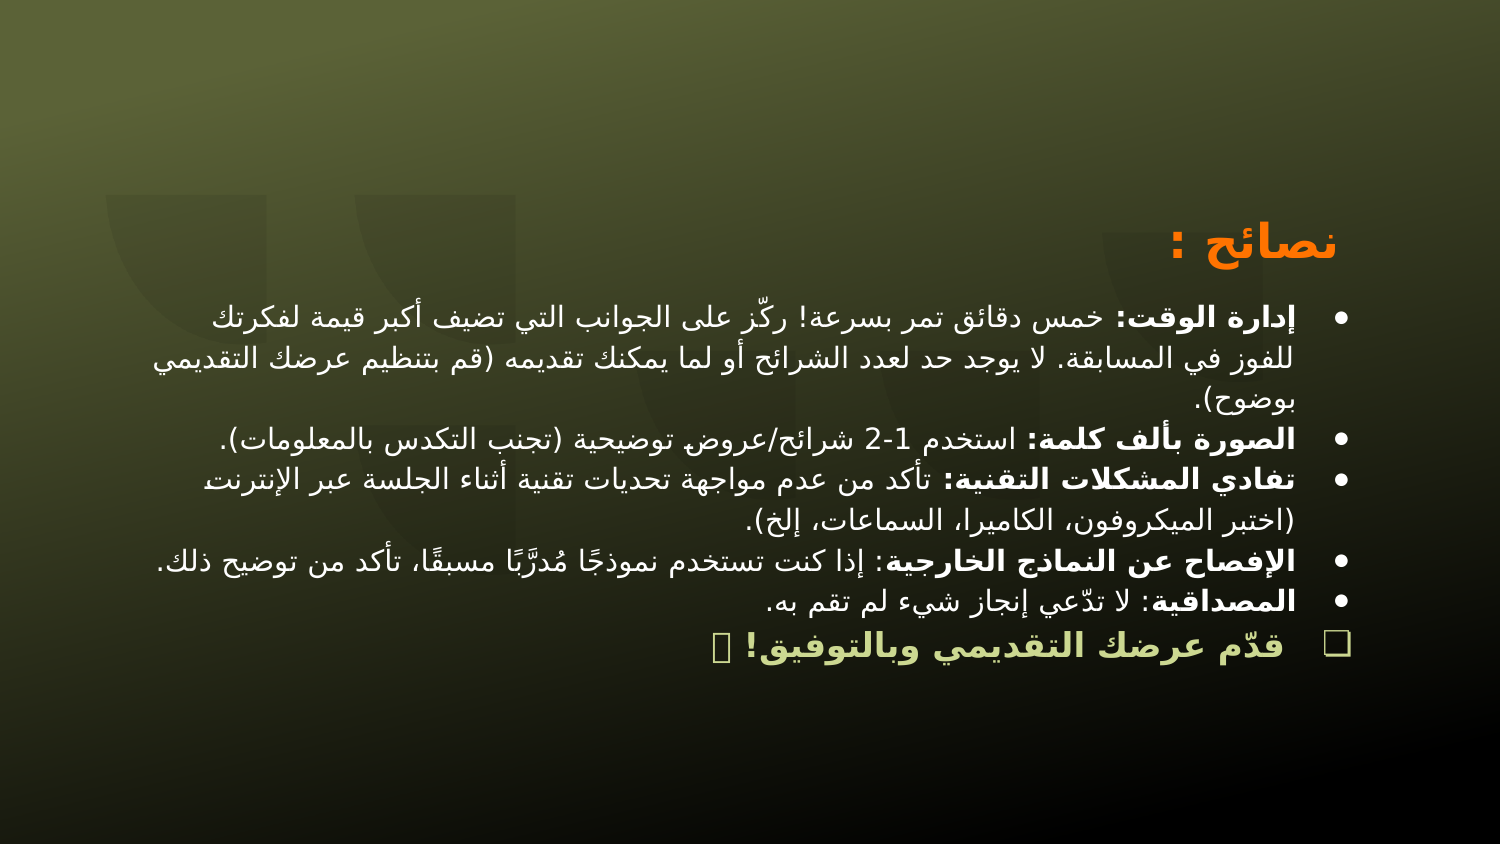

نصائح :
إدارة الوقت: خمس دقائق تمر بسرعة! ركّز على الجوانب التي تضيف أكبر قيمة لفكرتك للفوز في المسابقة. لا يوجد حد لعدد الشرائح أو لما يمكنك تقديمه (قم بتنظيم عرضك التقديمي بوضوح).
الصورة بألف كلمة: استخدم 1-2 شرائح/عروض توضيحية (تجنب التكدس بالمعلومات).
تفادي المشكلات التقنية: تأكد من عدم مواجهة تحديات تقنية أثناء الجلسة عبر الإنترنت (اختبر الميكروفون، الكاميرا، السماعات، إلخ).
الإفصاح عن النماذج الخارجية: إذا كنت تستخدم نموذجًا مُدرَّبًا مسبقًا، تأكد من توضيح ذلك.
المصداقية: لا تدّعي إنجاز شيء لم تقم به.
 قدّم عرضك التقديمي وبالتوفيق! 🚀